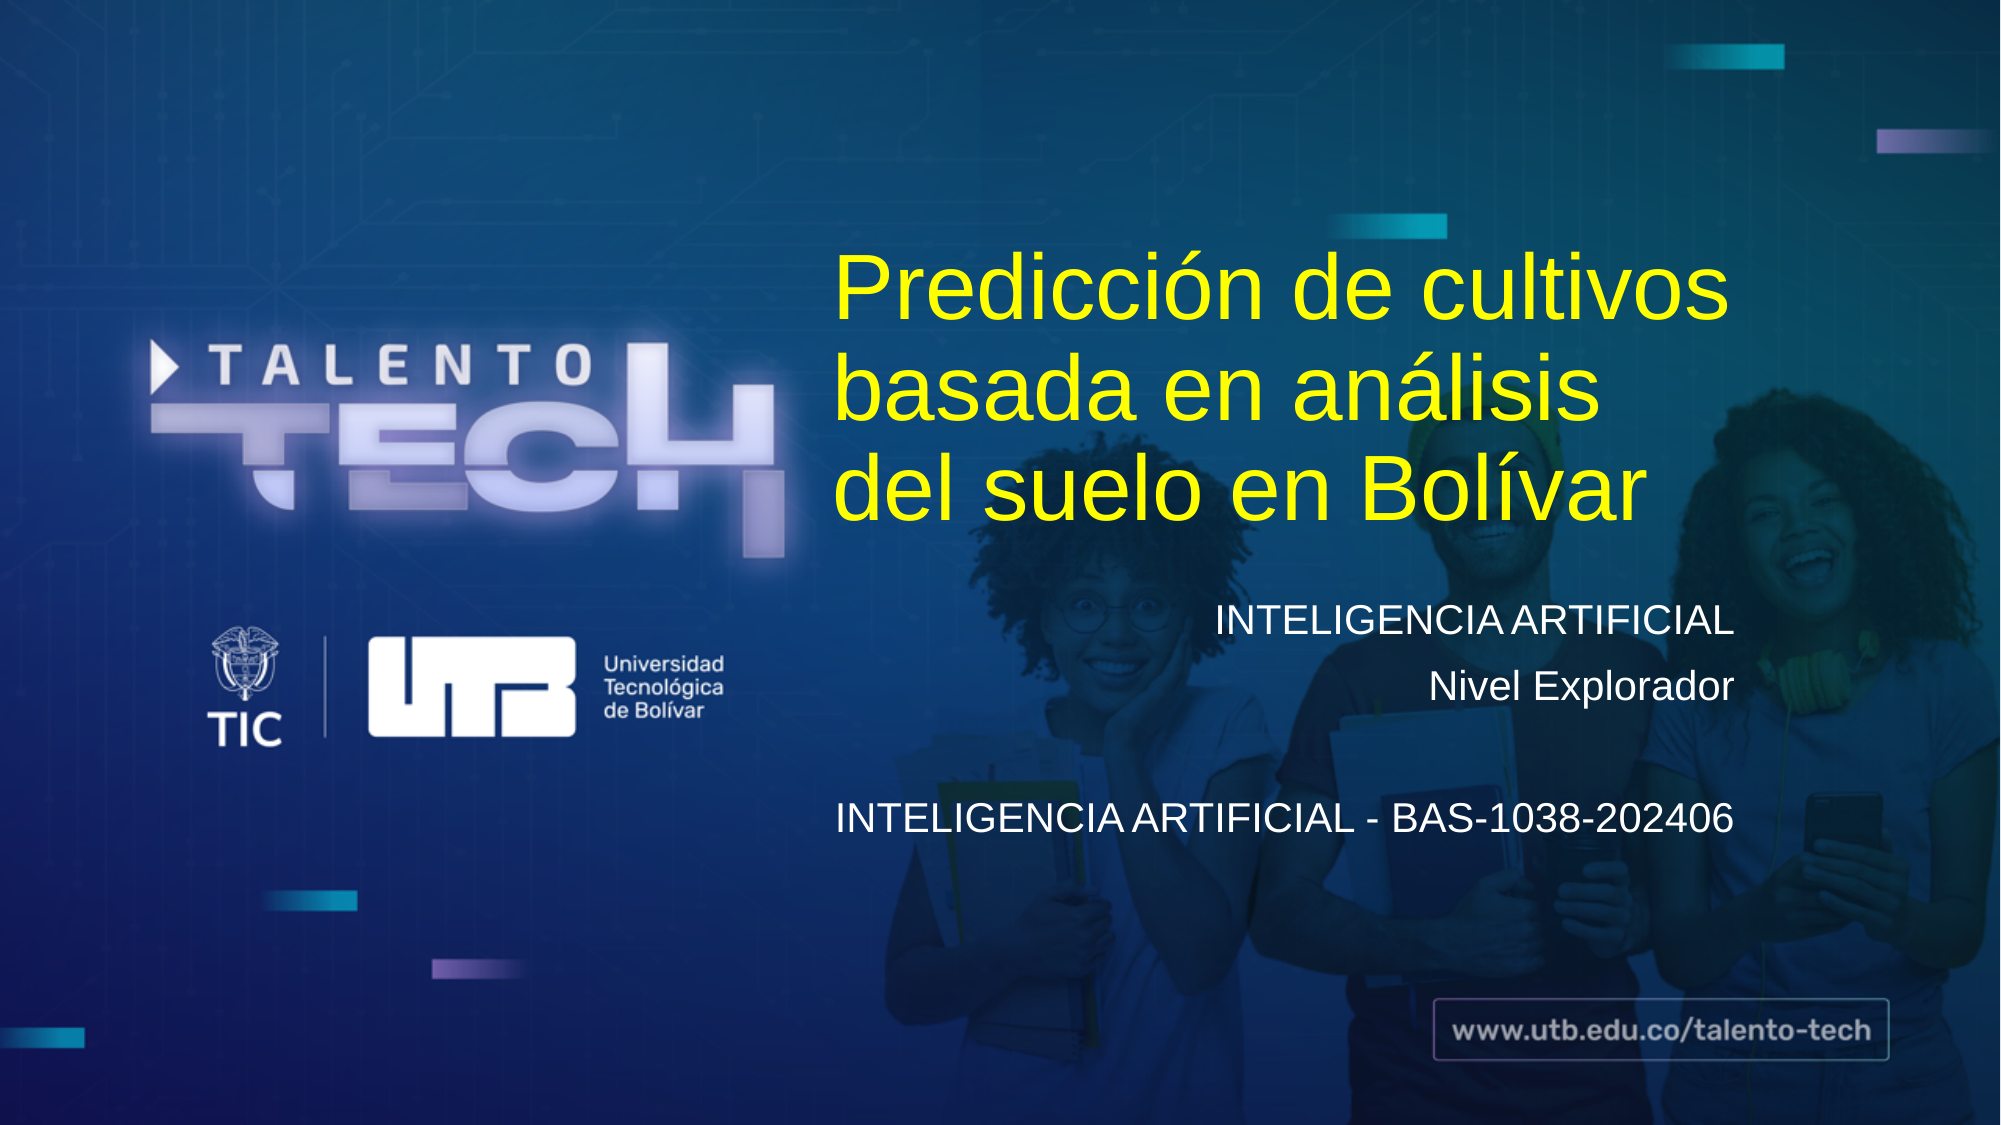

# Predicción de cultivos basada en análisis del suelo en Bolívar
INTELIGENCIA ARTIFICIAL
Nivel Explorador

INTELIGENCIA ARTIFICIAL - BAS-1038-202406